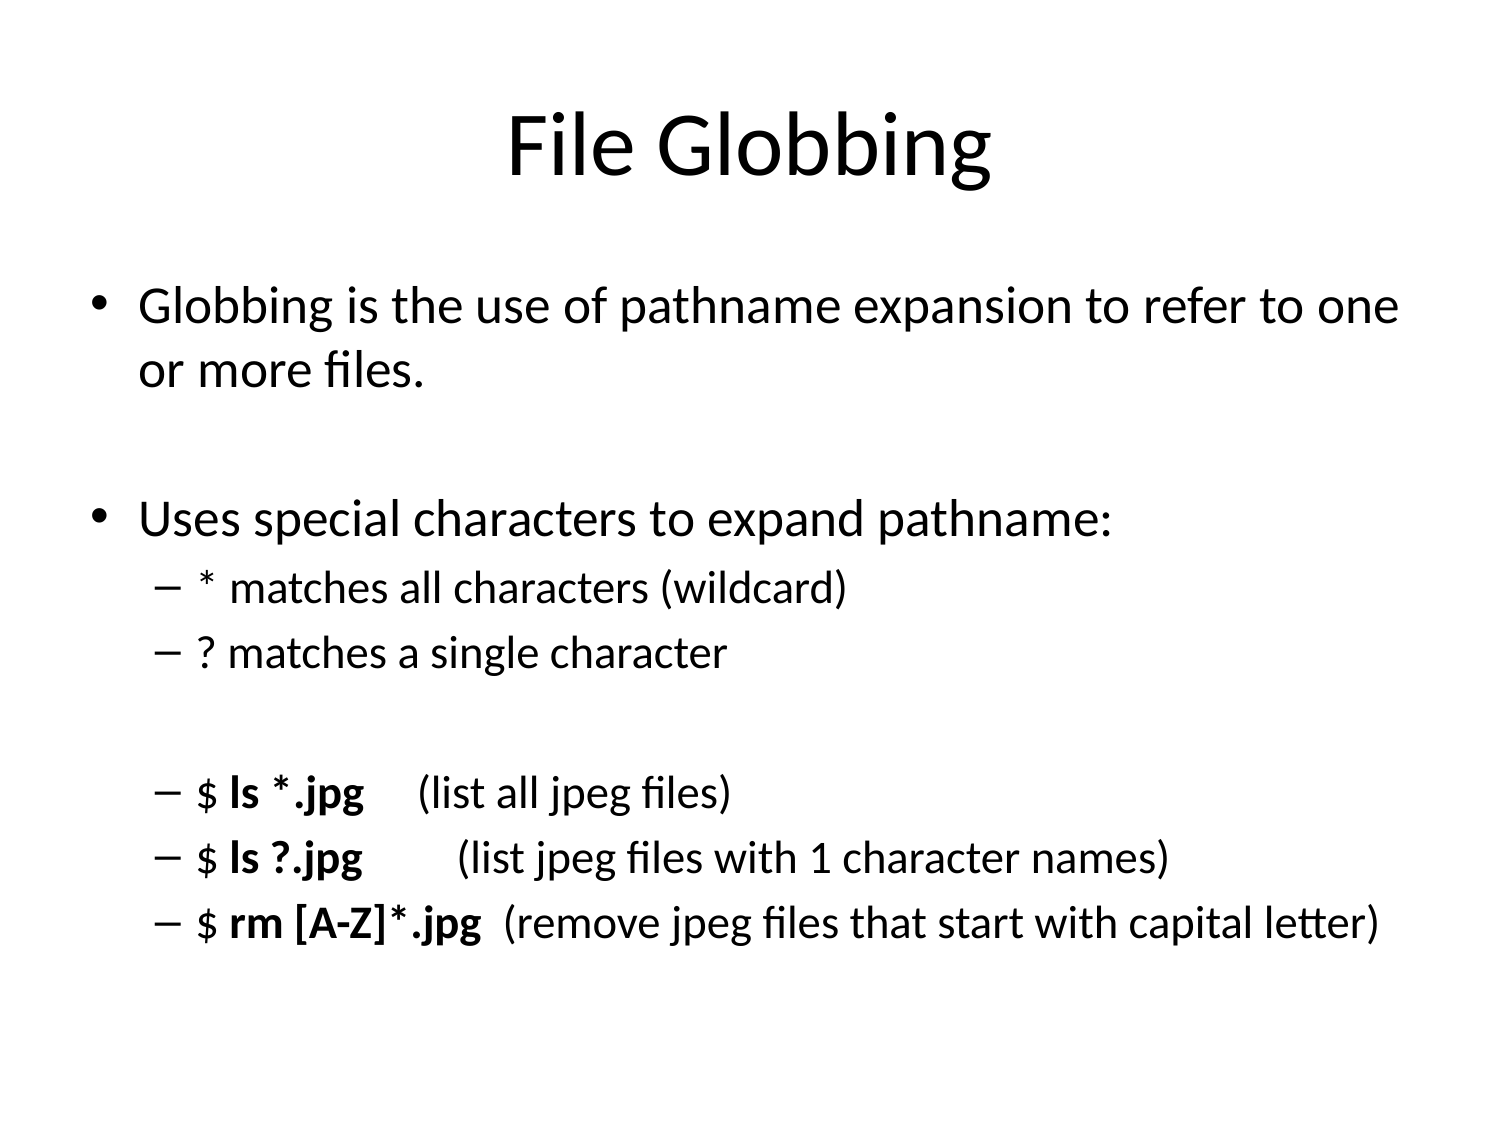

# File Globbing
Globbing is the use of pathname expansion to refer to one or more files.

Uses special characters to expand pathname:
* matches all characters (wildcard)
? matches a single character

$ ls *.jpg     (list all jpeg files)
$ ls ?.jpg	  (list jpeg files with 1 character names)
$ rm [A-Z]*.jpg  (remove jpeg files that start with capital letter)